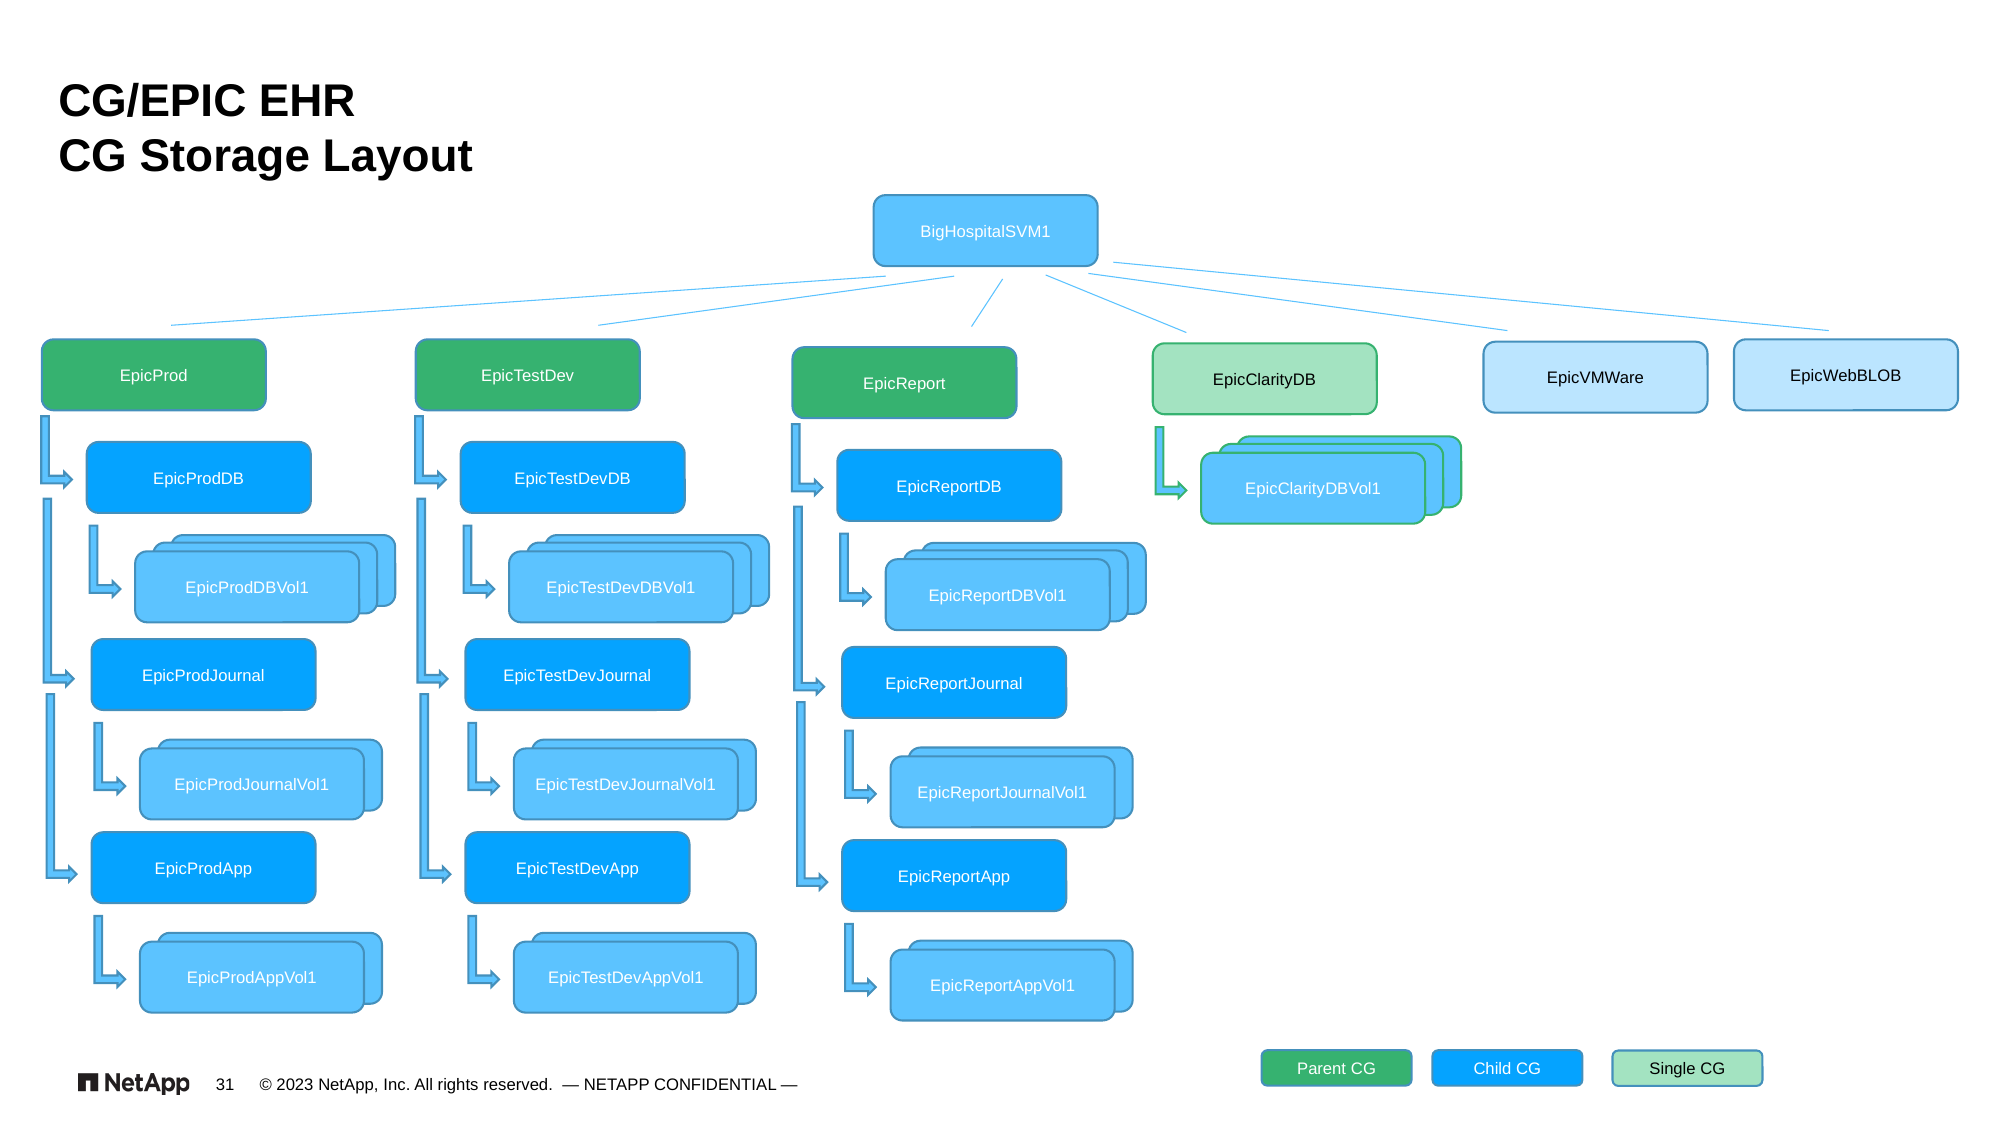

# CG/EPIC EHR CG Storage Layout
BigHospitalSVM1

EpicWebBLOB
EpicProd
EpicTestDev
EpicVMWare
EpicClarityDB
EpicProdDBVol3
EpicProdDBVol2

EpicClarityDBVol1
EpicReport

EpicProdDB
EpicProdDBVol3
EpicProdDBVol2

EpicProdDBVol1

EpicTestDevDB
EpicProdDBVol3
EpicProdDBVol2

EpicTestDevDBVol1

EpicReportDB
EpicProdDBVol3
EpicProdDBVol2

EpicReportDBVol1

EpicProdJournal
EpicProdDBVol2

EpicProdJournalVol1

EpicTestDevJournal
EpicProdDBVol2

EpicTestDevJournalVol1

EpicReportJournal
EpicProdDBVol2

EpicReportJournalVol1

EpicProdApp
EpicProdDBVol2

EpicProdAppVol1

EpicTestDevApp
EpicProdDBVol2

EpicTestDevAppVol1

EpicReportApp
EpicProdDBVol2

EpicReportAppVol1
Parent CG
Child CG
Single CG
31
© 2023 NetApp, Inc. All rights reserved.  — NETAPP CONFIDENTIAL —